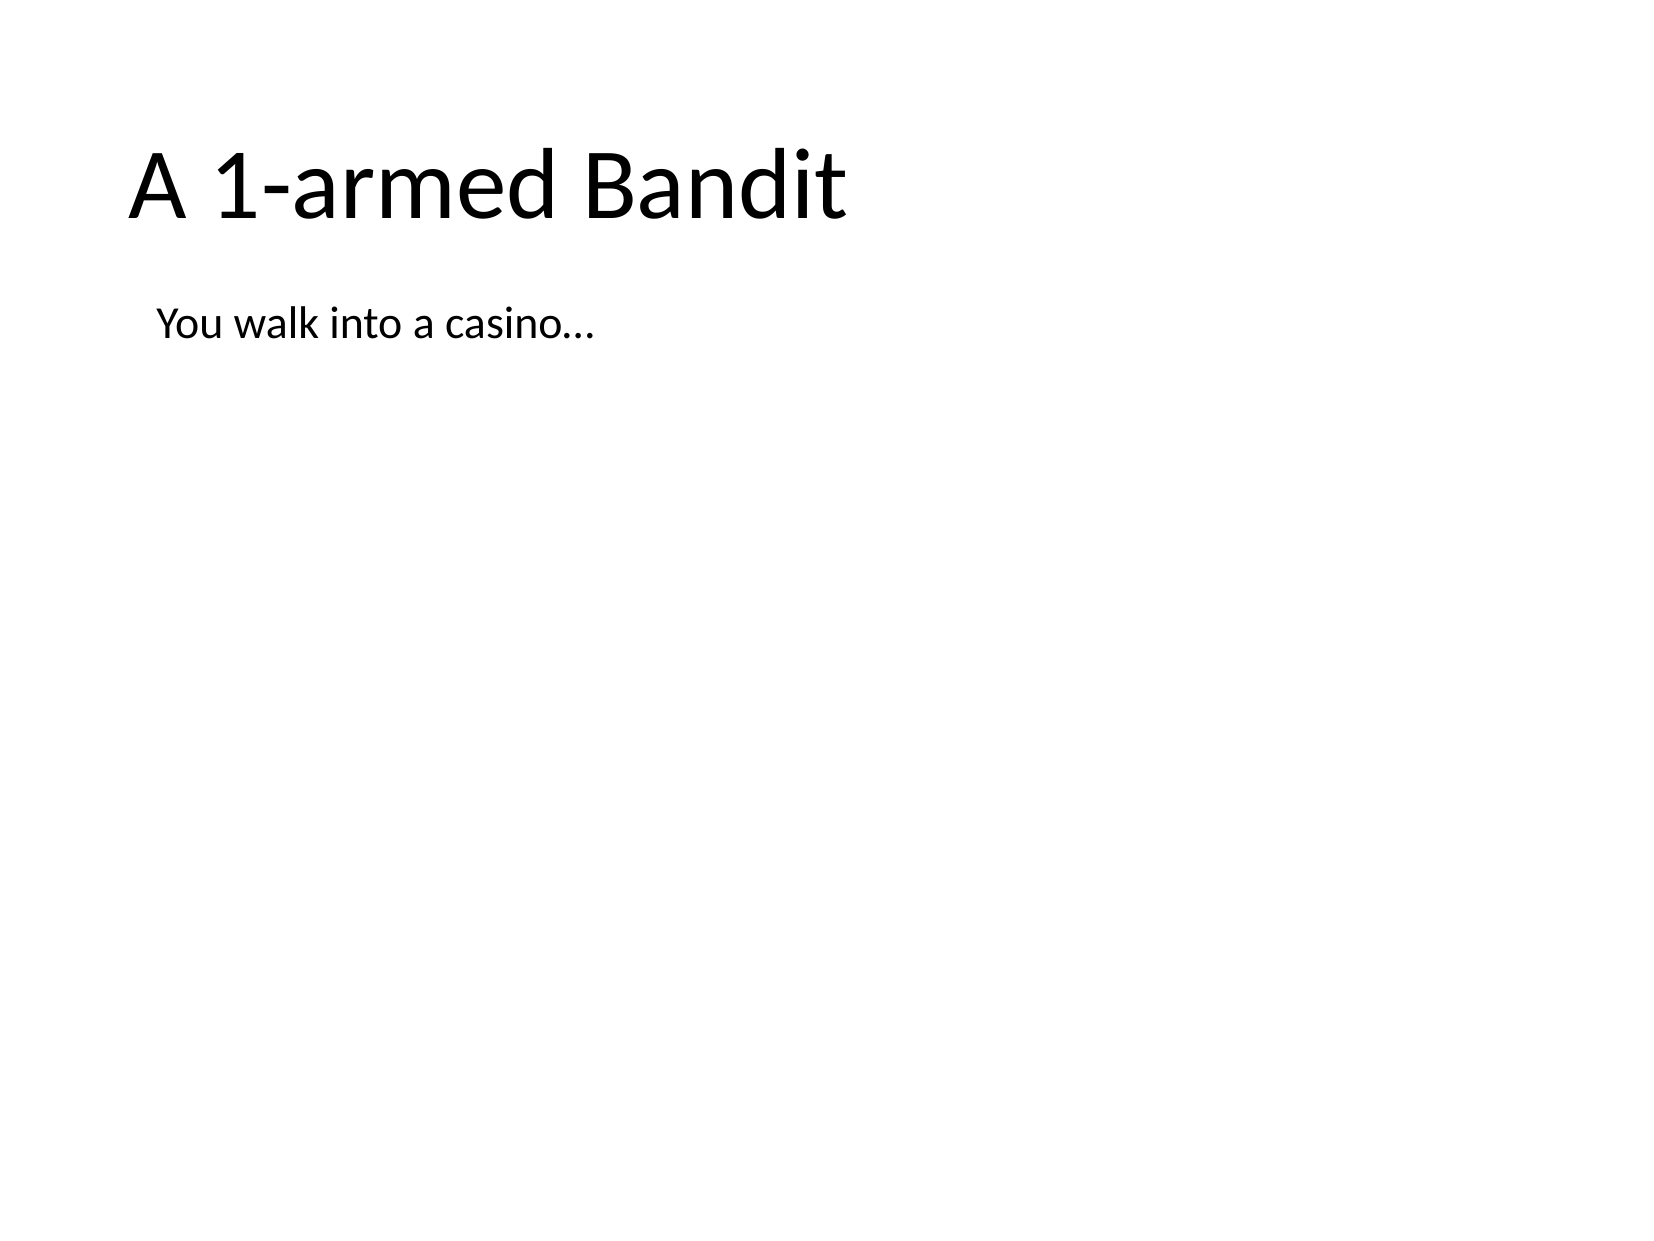

# A 1-armed Bandit
You walk into a casino…